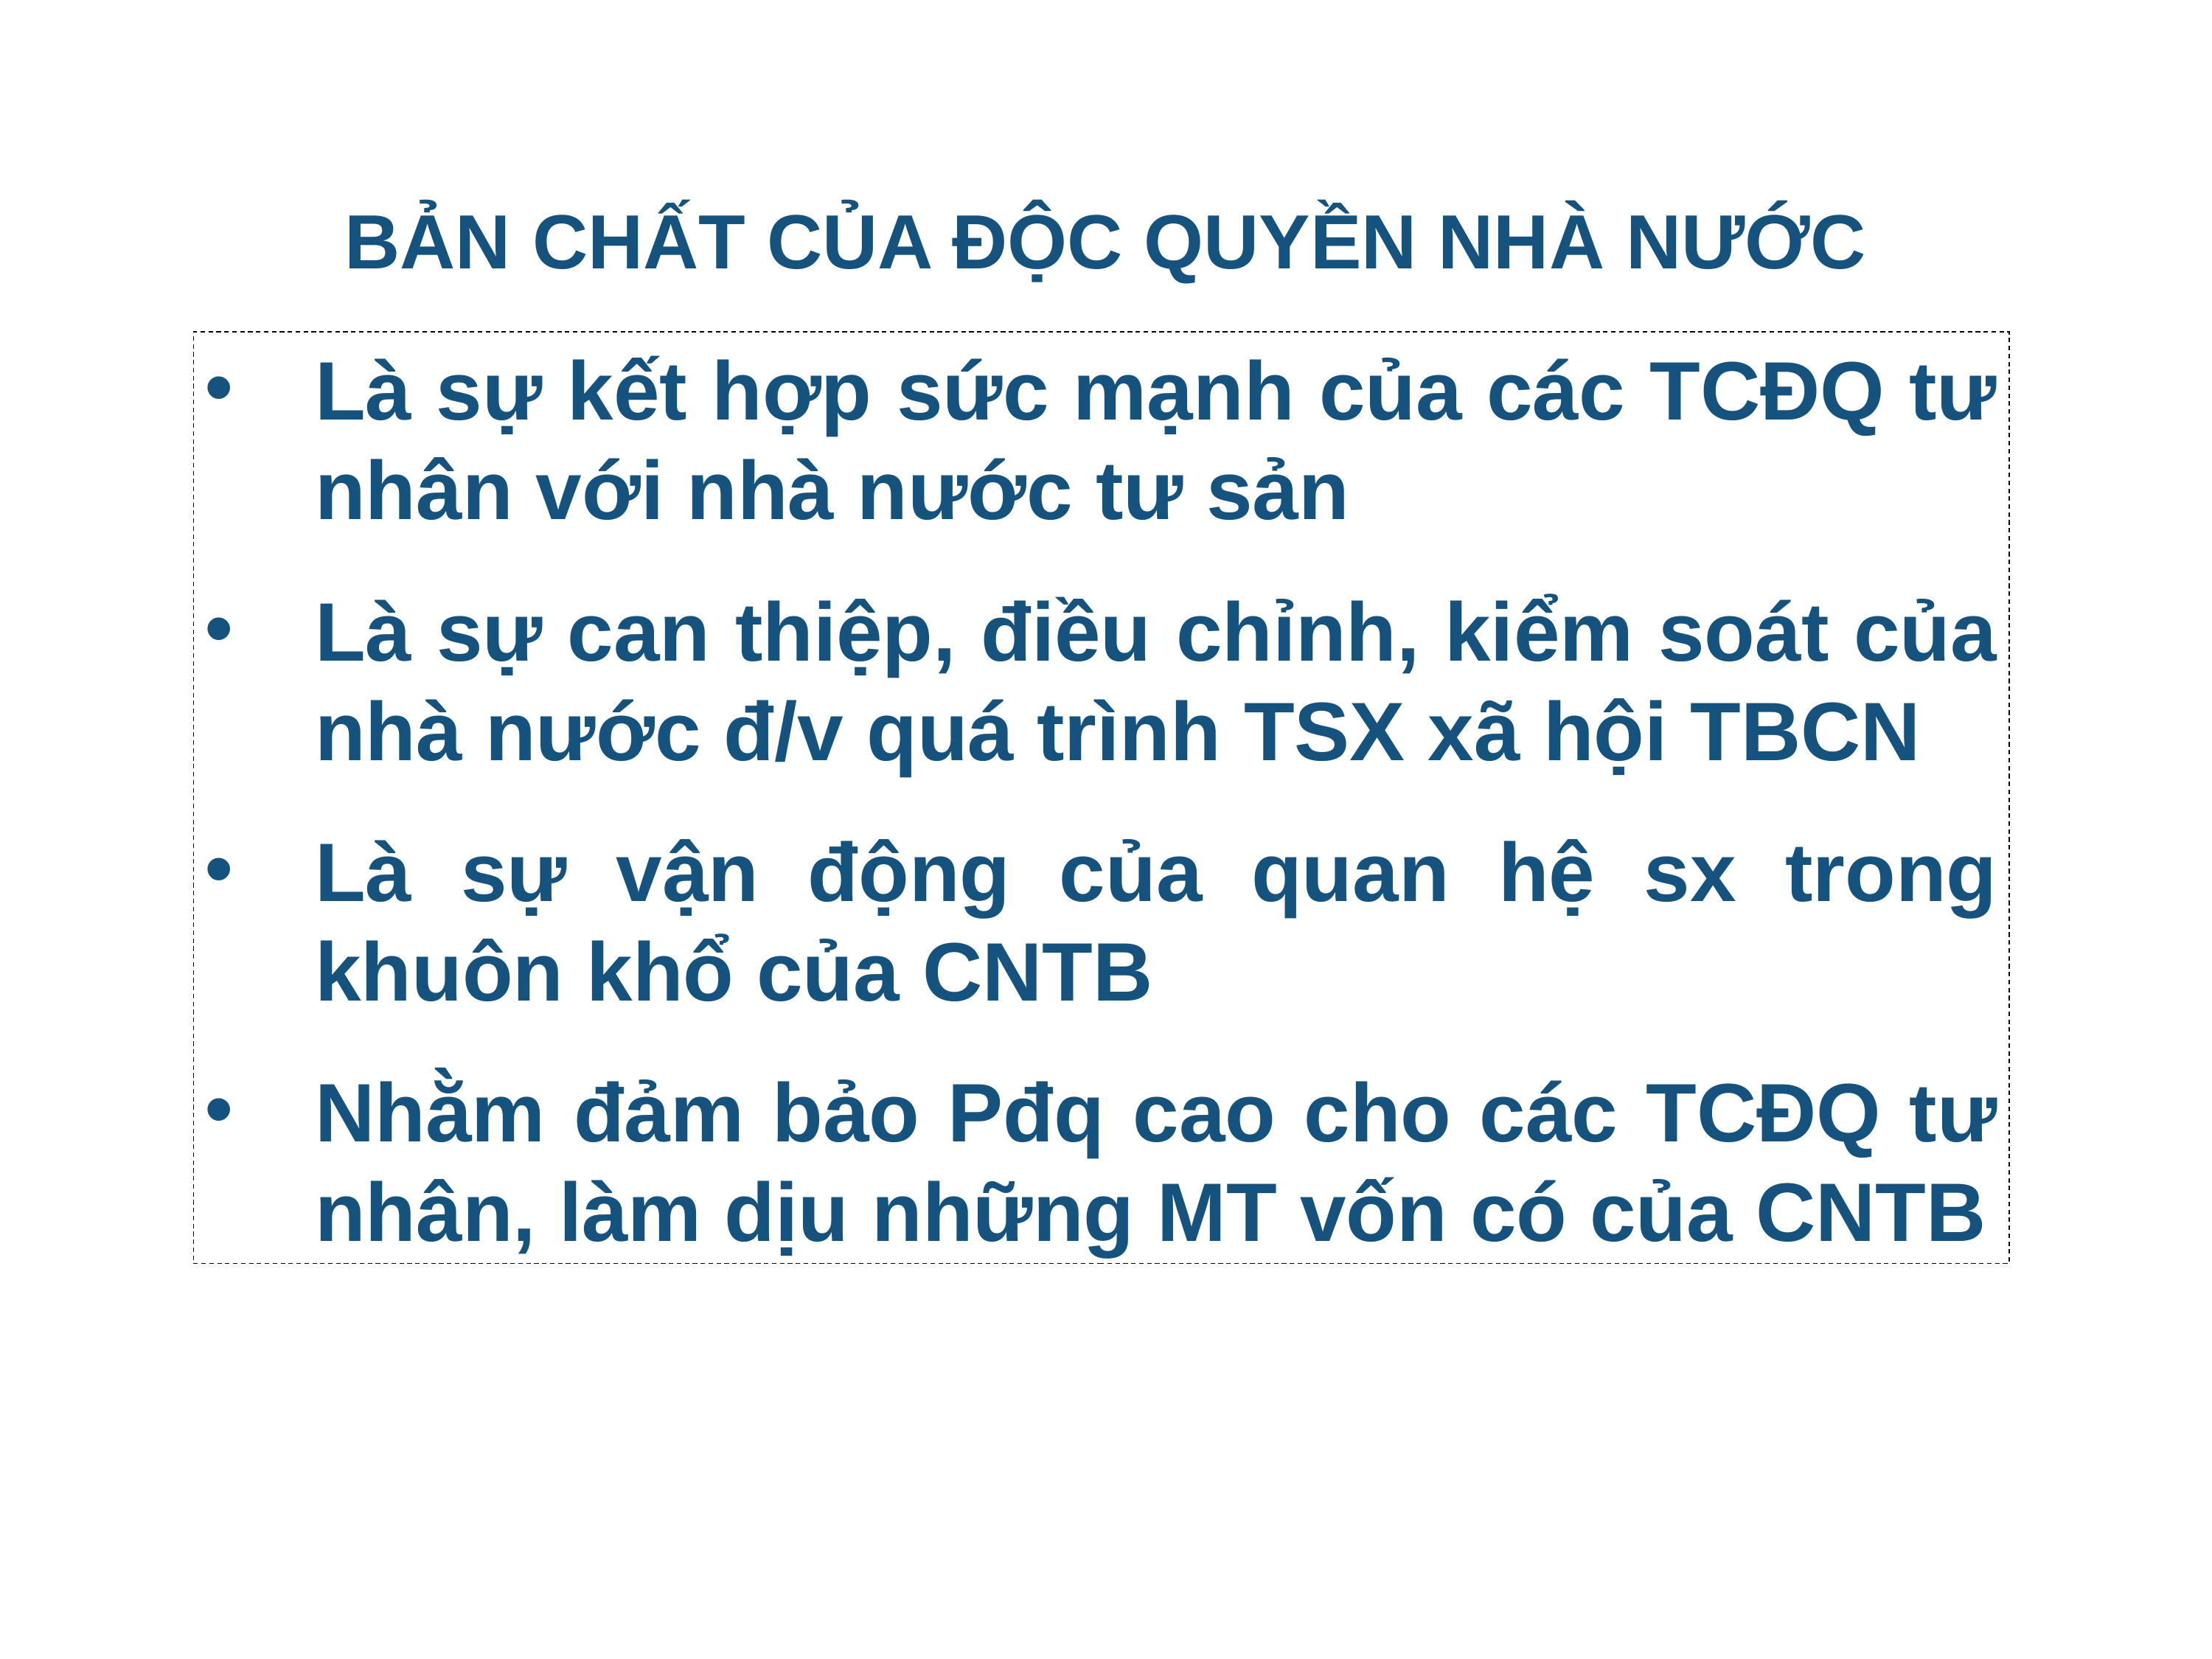

# BẢN CHẤT CỦA ĐỘC QUYỀN NHÀ NƯỚC
Là sự kết hợp sức mạnh của các TCĐQ tư nhân với nhà nước tư sản
Là sự can thiệp, điều chỉnh, kiểm soát của nhà nước đ/v quá trình TSX xã hội TBCN
Là sự vận động của quan hệ sx trong khuôn khổ của CNTB
Nhằm đảm bảo Pđq cao cho các TCĐQ tư nhân, làm dịu những MT vốn có của CNTB